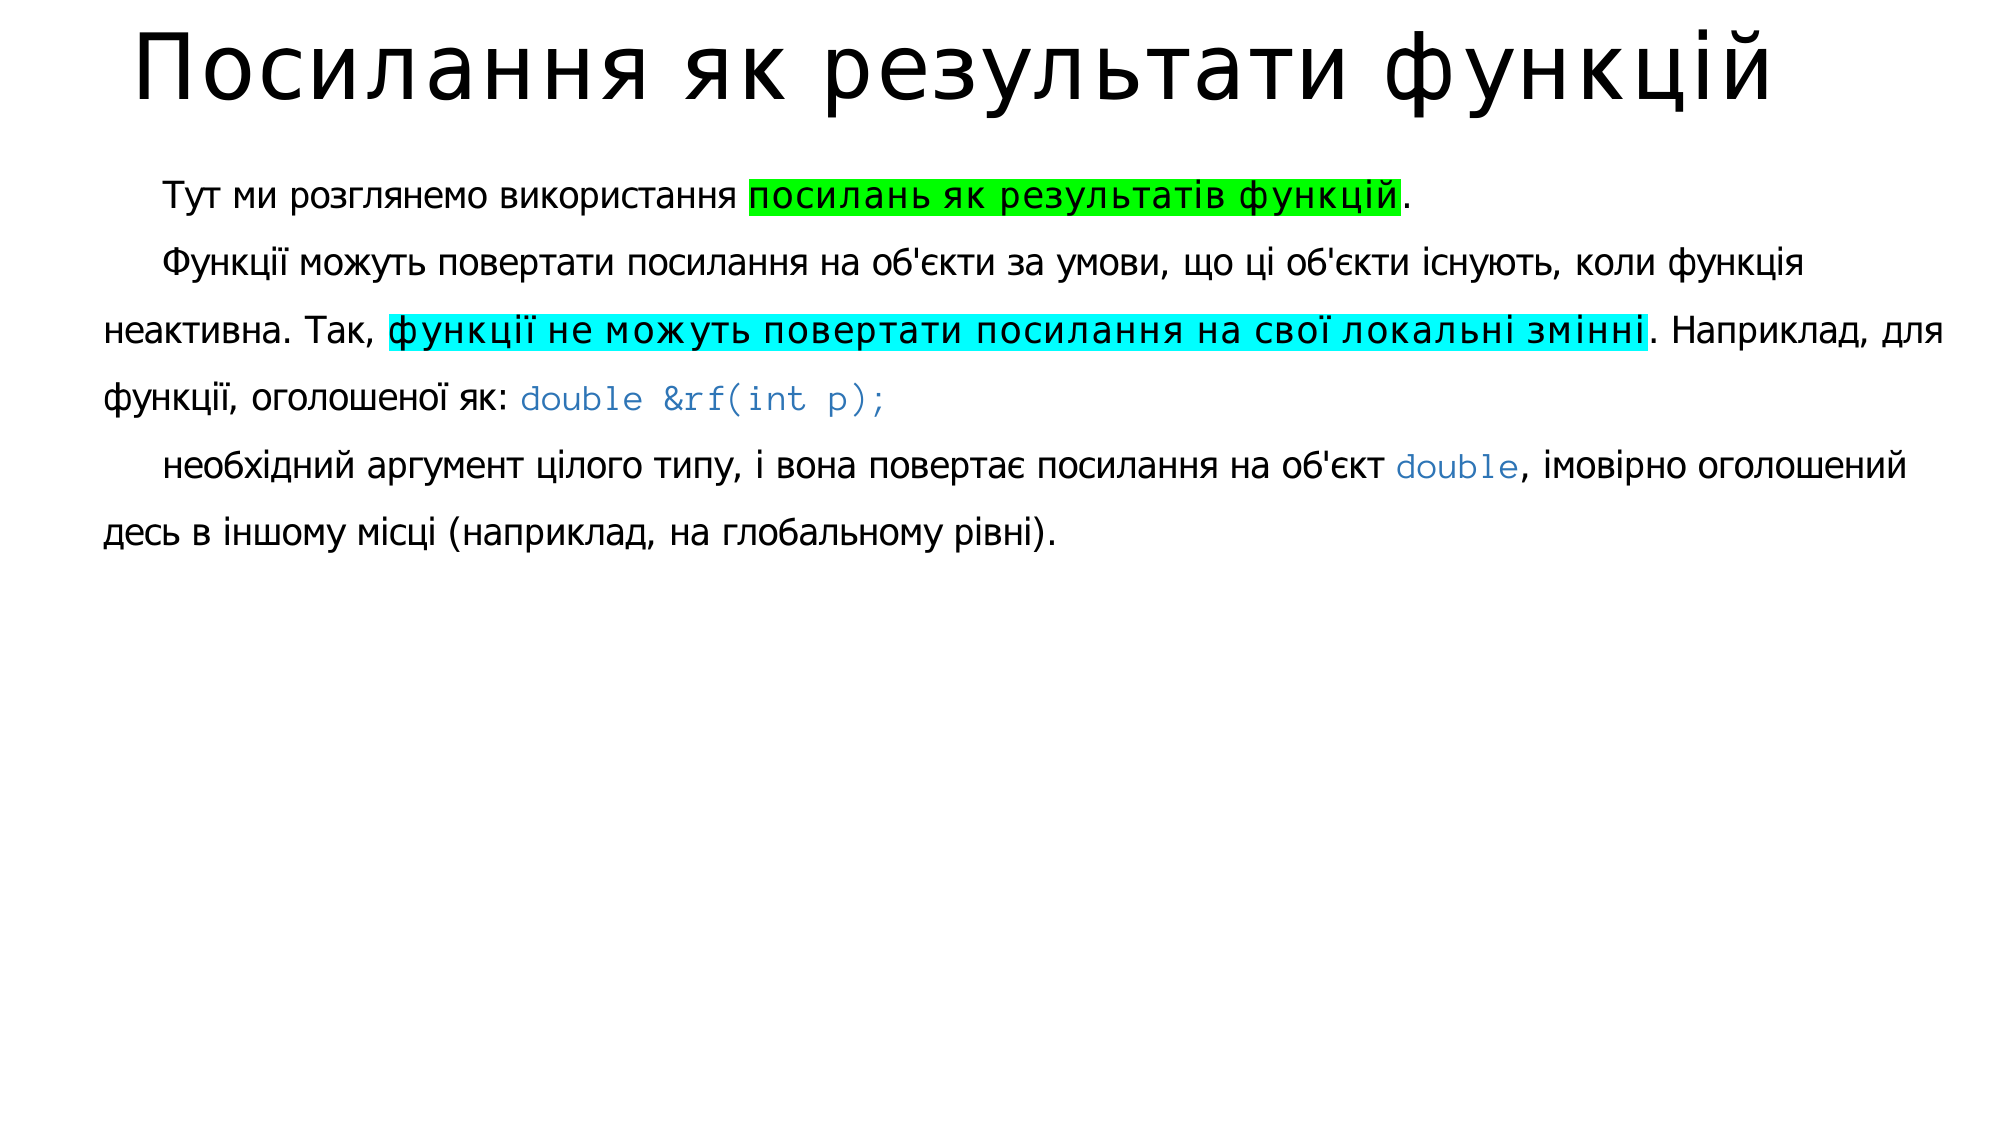

# Посилання як результати функцій
Тут ми розглянемо використання посилань як результатів функцій.
Функції можуть повертати посилання на об'єкти за умови, що ці об'єкти існують, коли функція неактивна. Так, функції не можуть повертати посилання на свої локальні змінні. Наприклад, для функції, оголошеної як: double &rf(int p);
необхідний аргумент цілого типу, і вона повертає посилання на об'єкт double, імовірно оголошений десь в іншому місці (наприклад, на глобальному рівні).